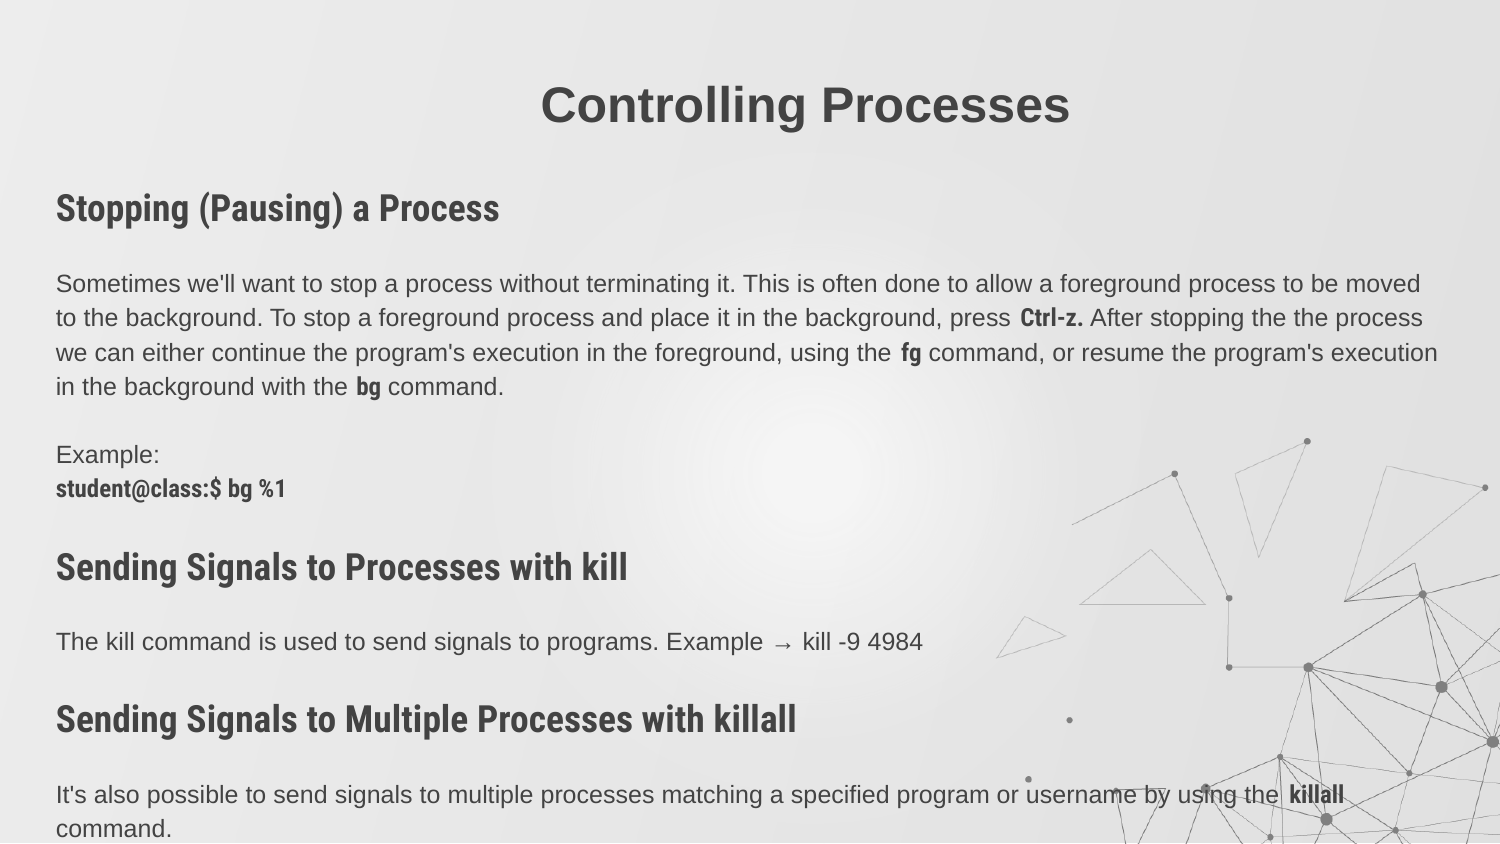

# Controlling Processes
Stopping (Pausing) a Process
Sometimes we'll want to stop a process without terminating it. This is often done to allow a foreground process to be moved to the background. To stop a foreground process and place it in the background, press Ctrl-z. After stopping the the process we can either continue the program's execution in the foreground, using the fg command, or resume the program's execution in the background with the bg command.
Example:
student@class:$ bg %1
Sending Signals to Processes with kill
The kill command is used to send signals to programs. Example → kill -9 4984
Sending Signals to Multiple Processes with killall
It's also possible to send signals to multiple processes matching a specified program or username by using the killall command.